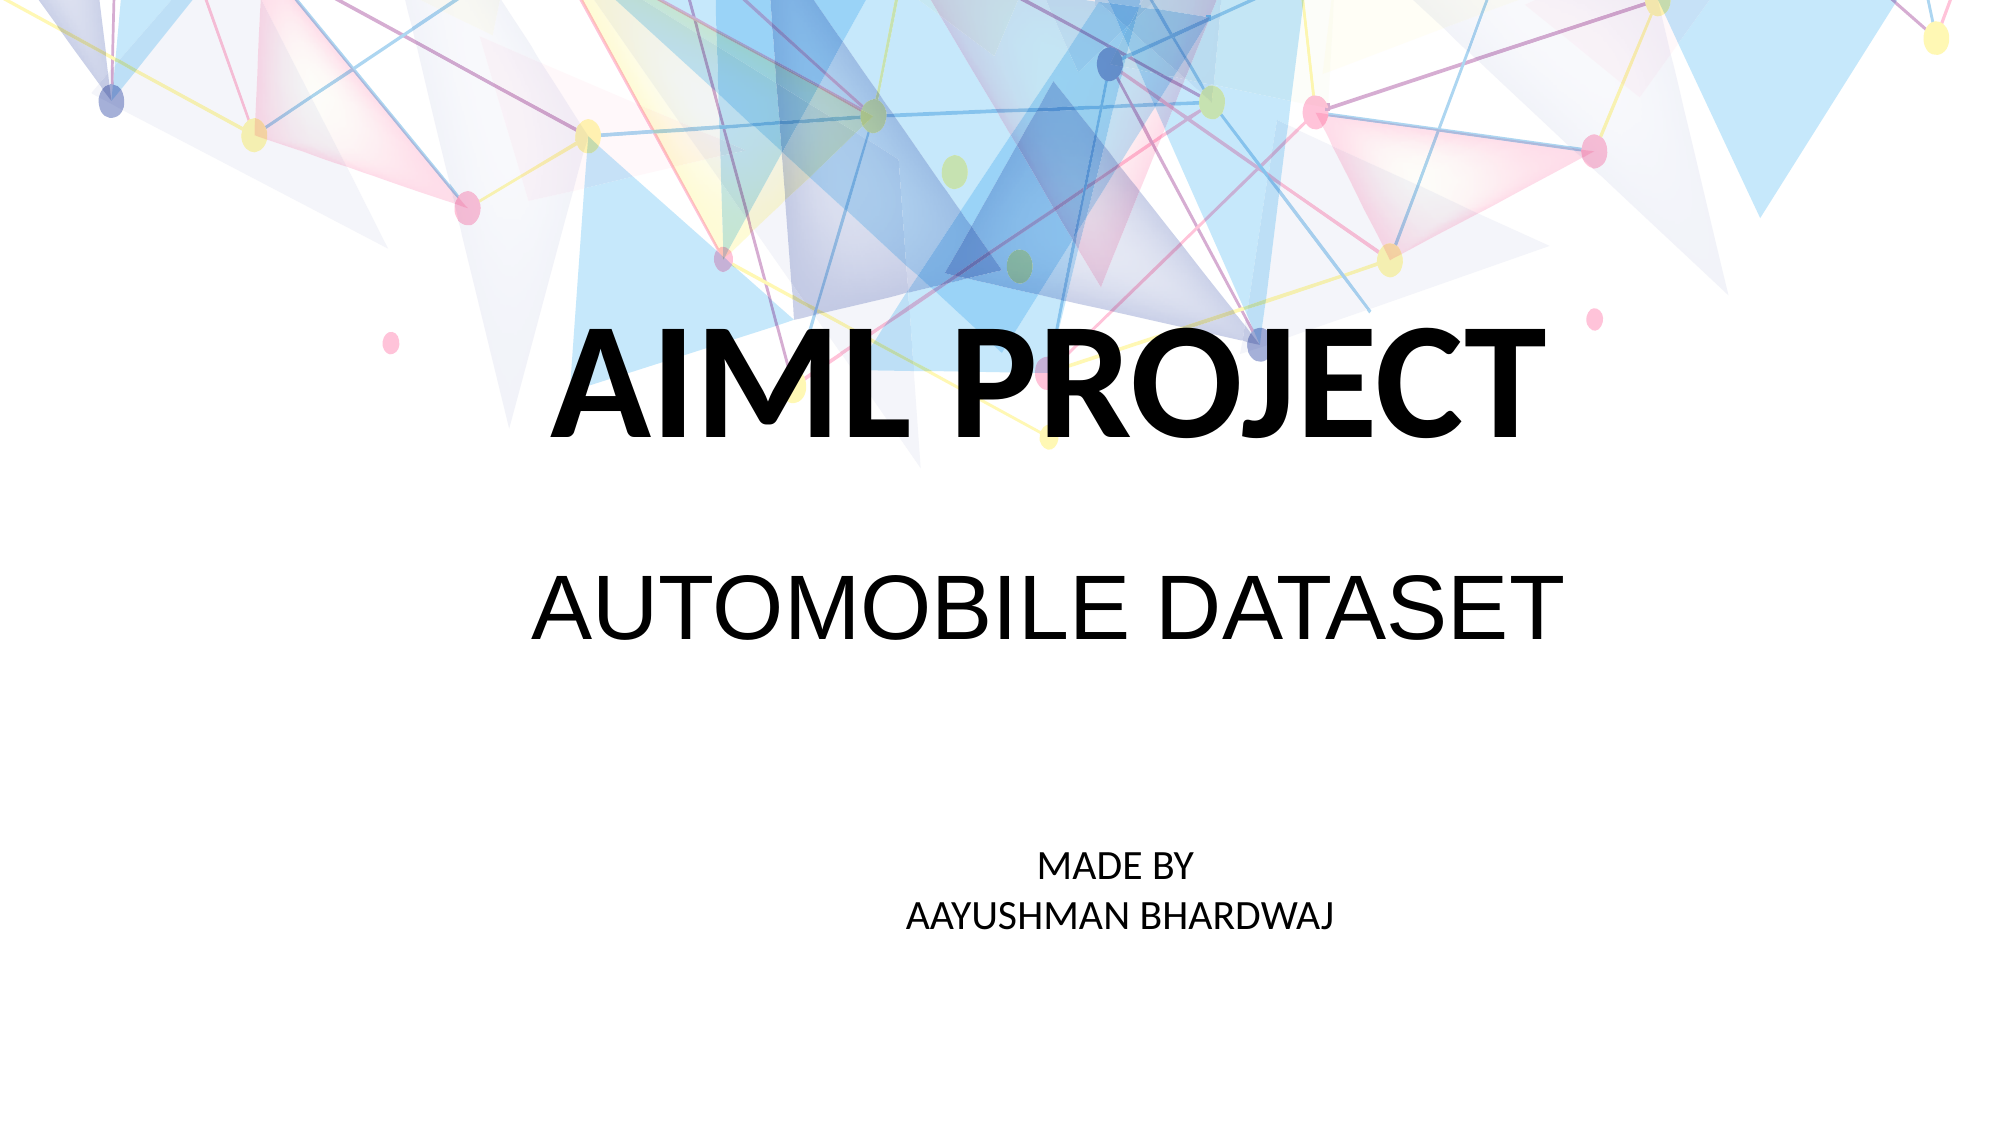

AIML PROJECT
AUTOMOBILE DATASET
MADE BY
AAYUSHMAN BHARDWAJ